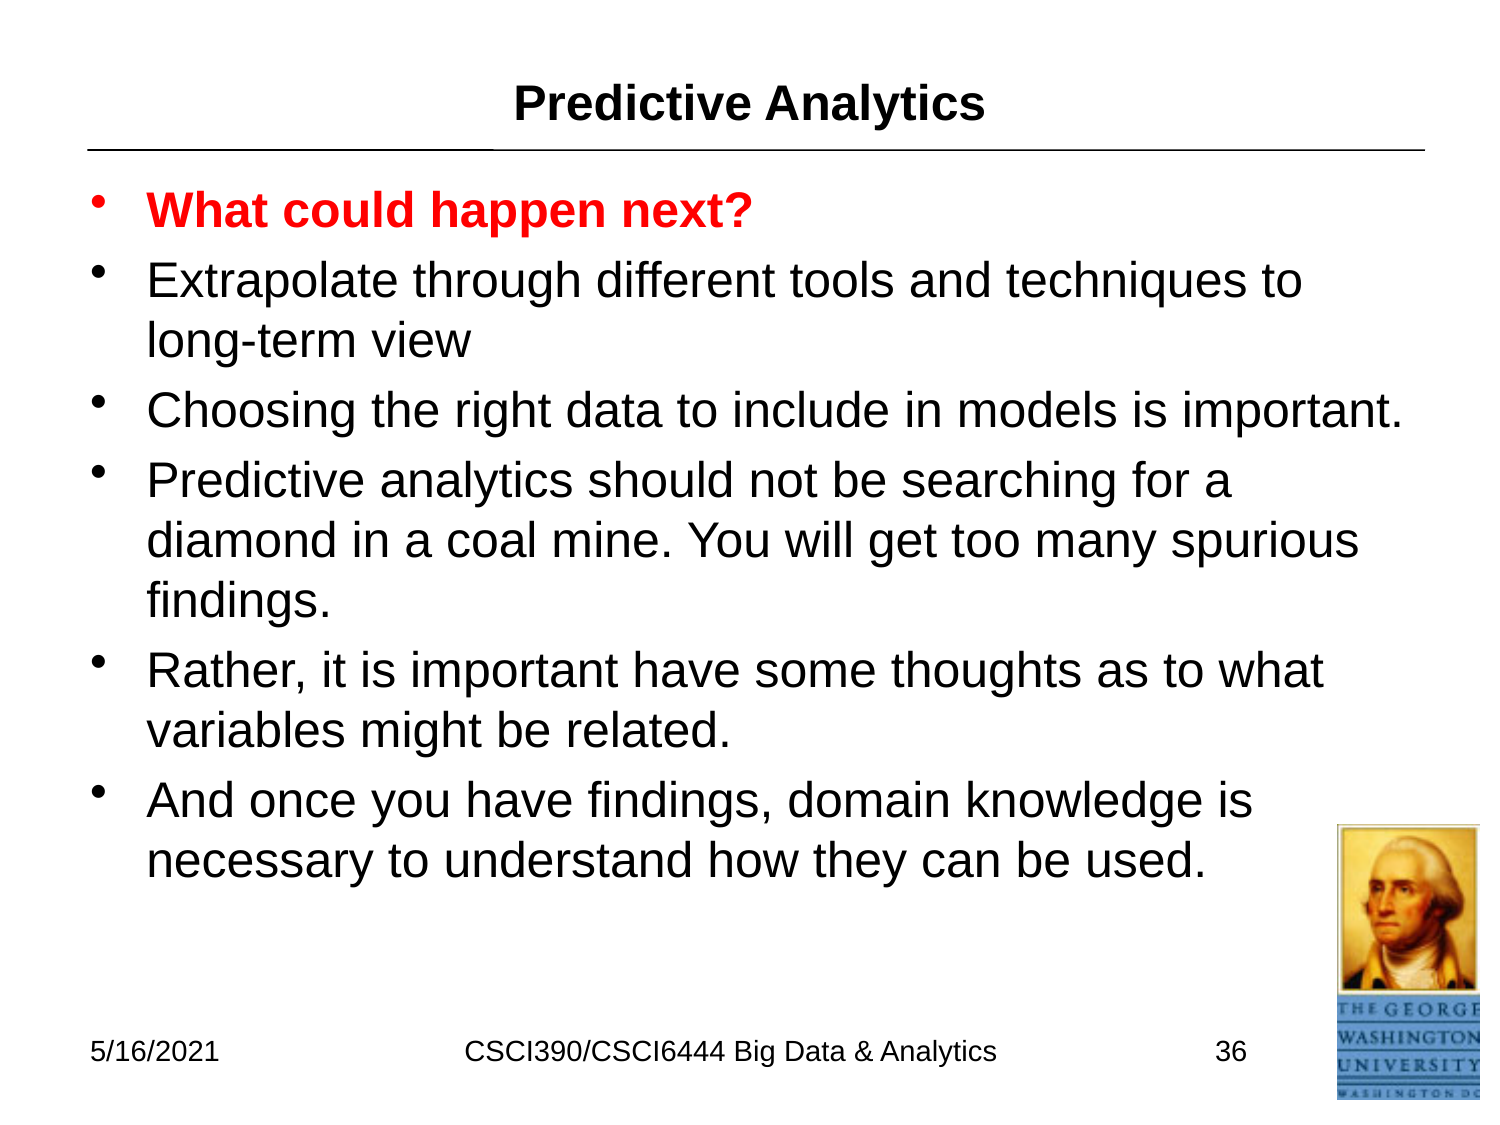

# Predictive Analytics
What could happen next?
Extrapolate through different tools and techniques to long-term view
Choosing the right data to include in models is important.
Predictive analytics should not be searching for a diamond in a coal mine. You will get too many spurious findings.
Rather, it is important have some thoughts as to what variables might be related.
And once you have findings, domain knowledge is necessary to understand how they can be used.
5/16/2021
CSCI390/CSCI6444 Big Data & Analytics
36